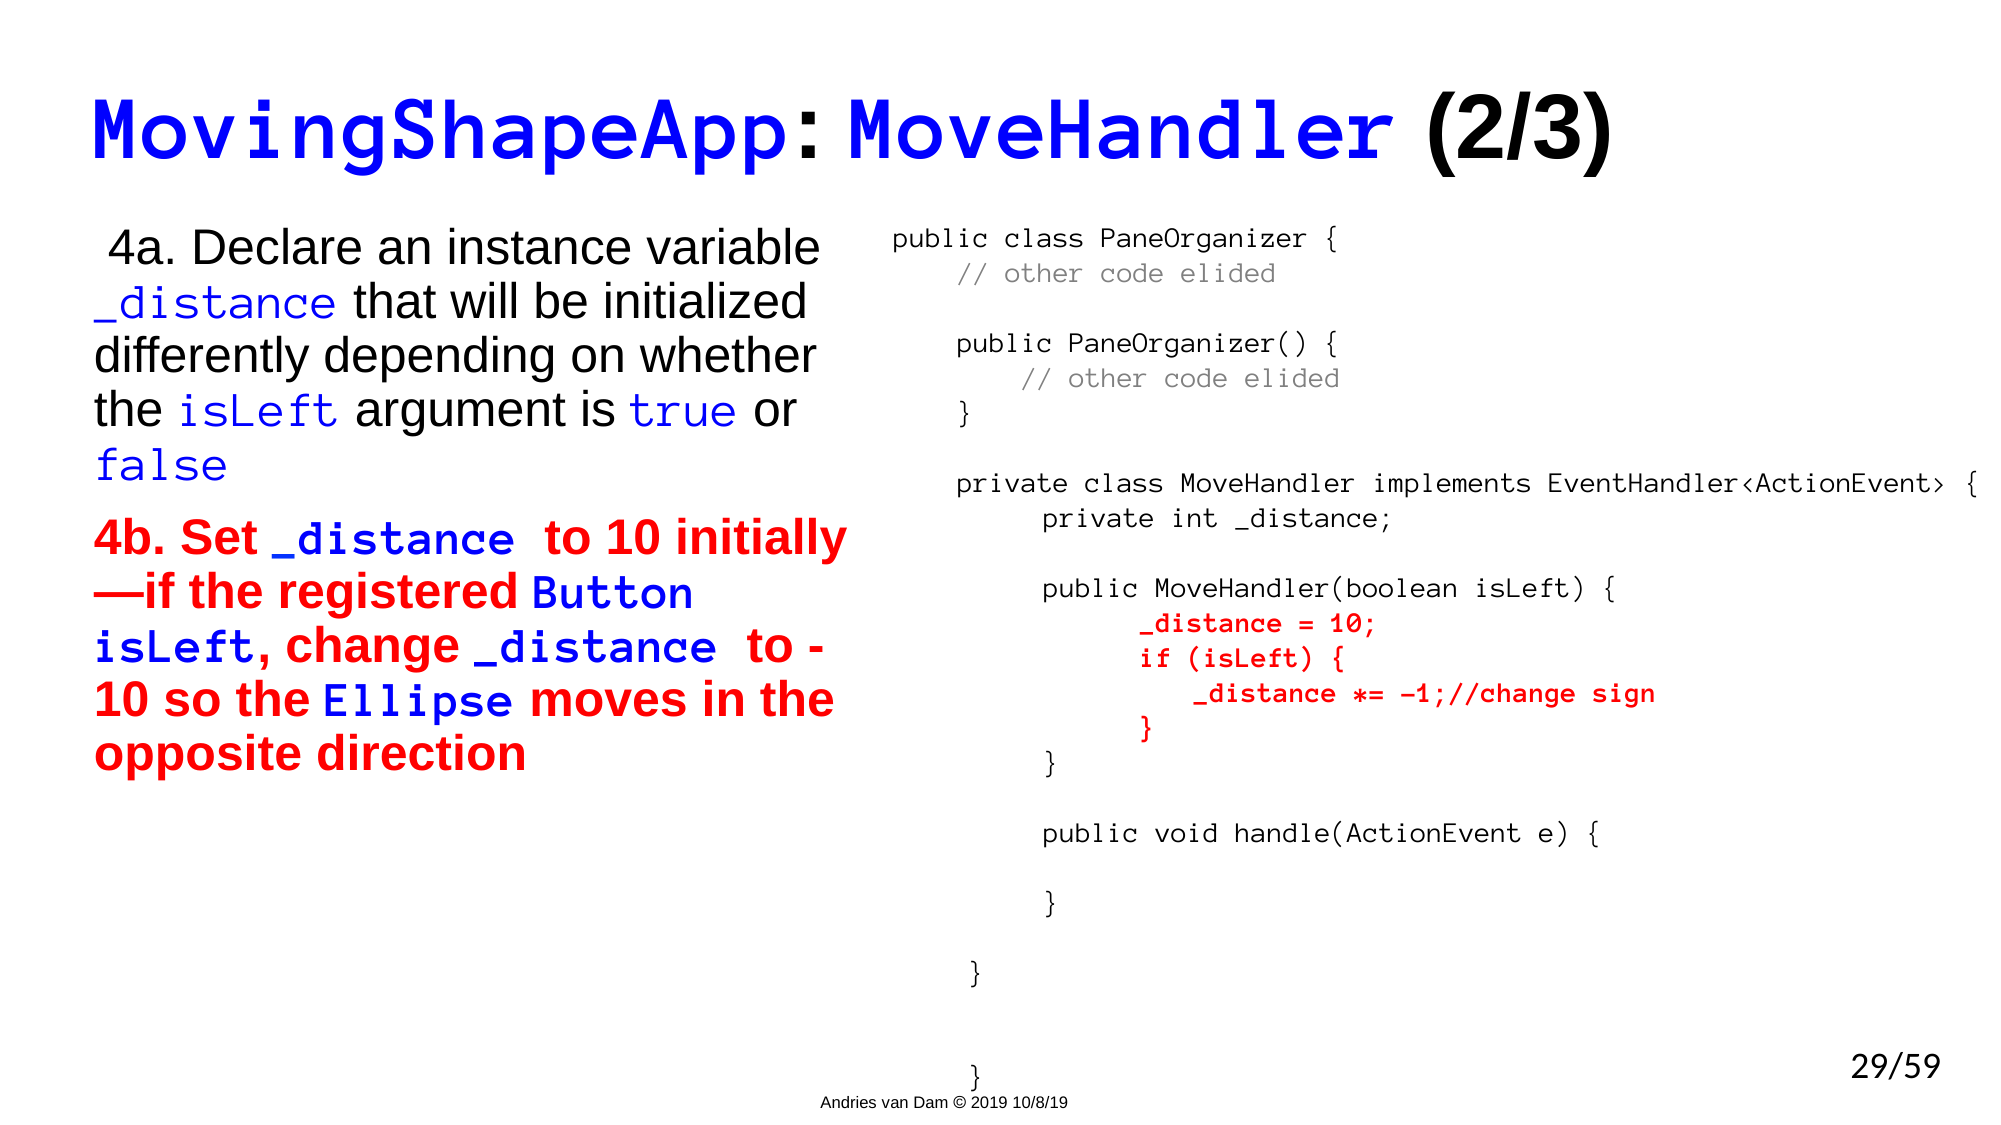

# MovingShapeApp: MoveHandler (2/3)
public class PaneOrganizer {
    // other code elided

    public PaneOrganizer() {
        // other code elided
    }

    private class MoveHandler implements EventHandler<ActionEvent> {
	private int _distance;

	public MoveHandler(boolean isLeft) {
	      _distance = 10;
	      if (isLeft) {
	      	_distance *= -1;//change sign
 	      }
	}

	public void handle(ActionEvent e) {

	}

}

}

 4a. Declare an instance variable _distance that will be initialized differently depending on whether the isLeft argument is true or false
4b. Set _distance to 10 initially—if the registered Button isLeft, change _distance to -10 so the Ellipse moves in the opposite direction